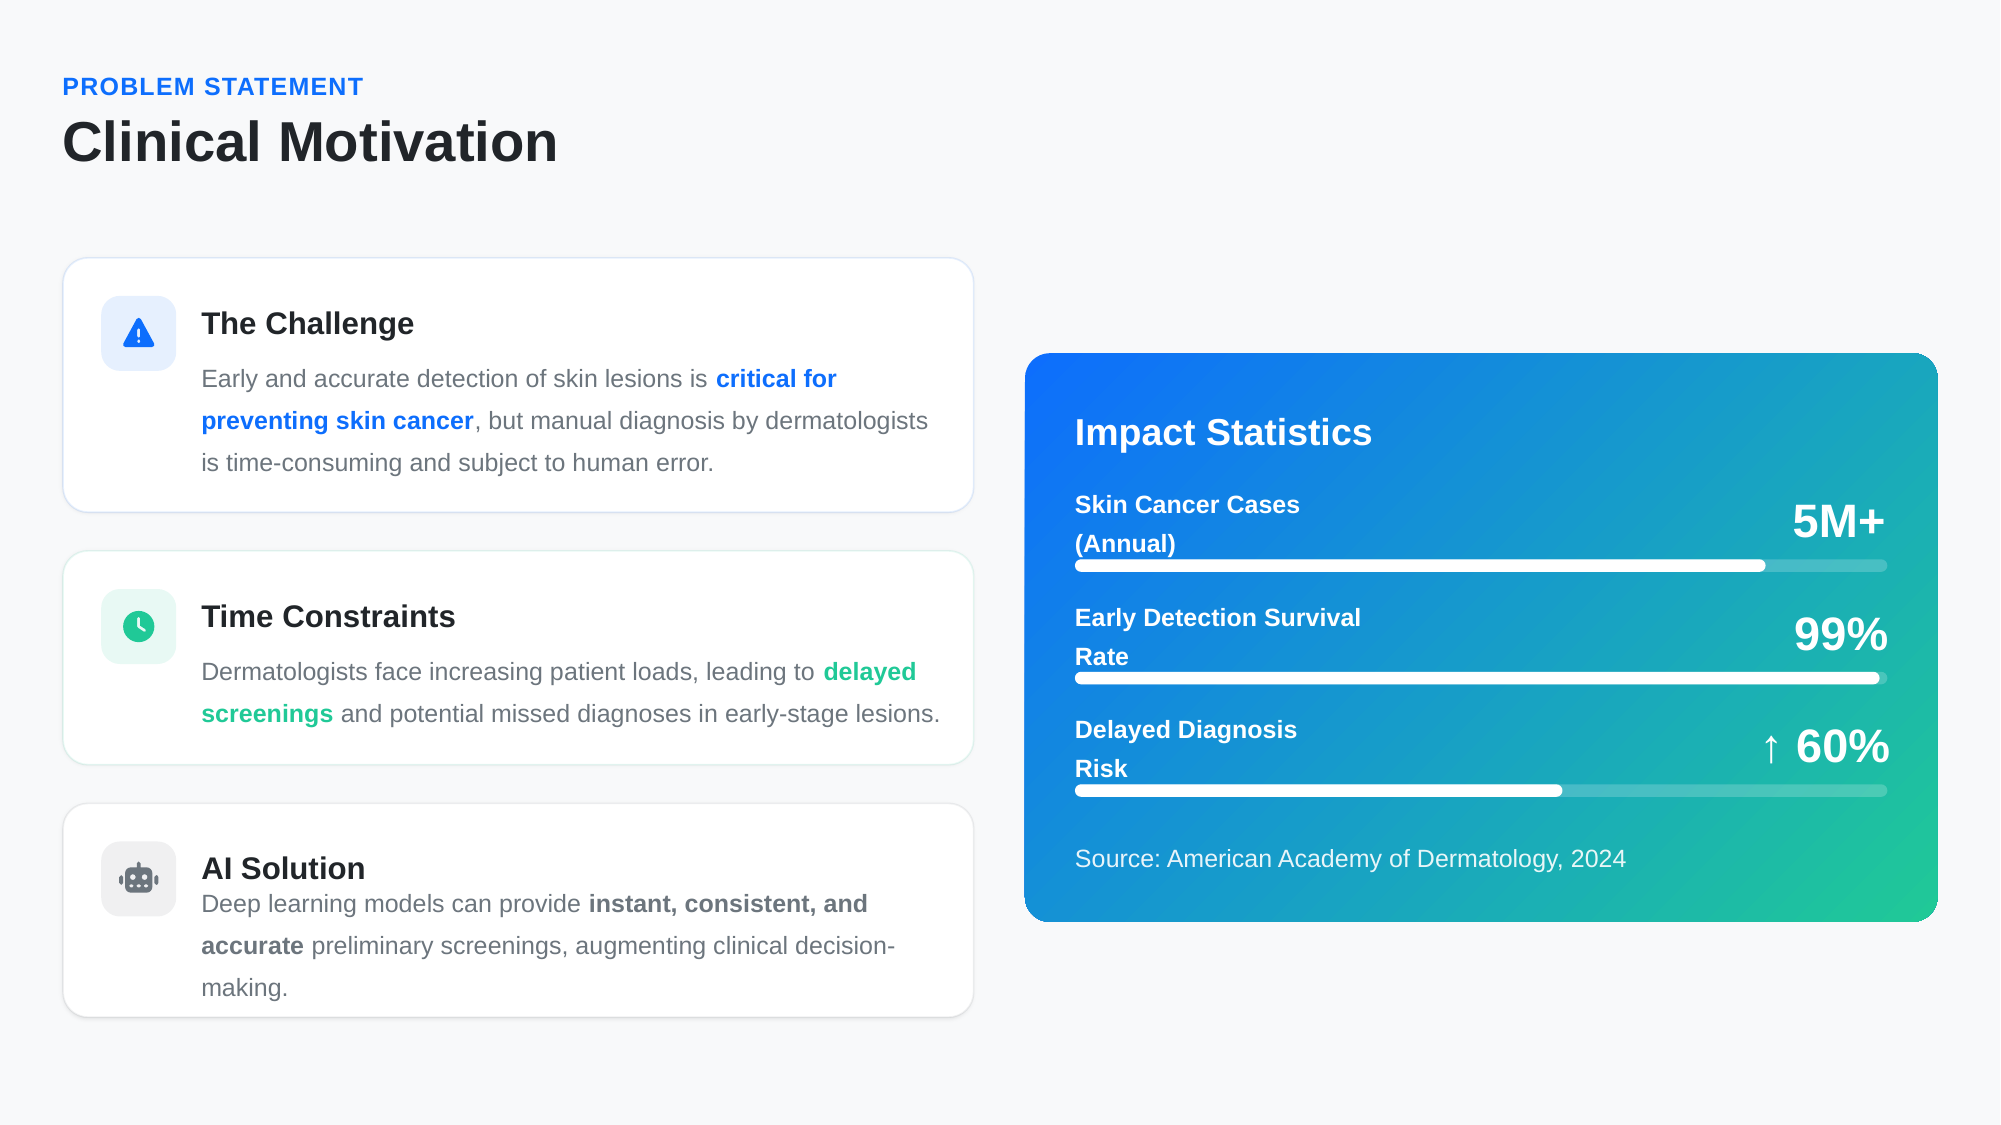

PROBLEM STATEMENT
Clinical Motivation

The Challenge

Early and accurate detection of skin lesions is critical for preventing skin cancer, but manual diagnosis by dermatologists is time-consuming and subject to human error.

Impact Statistics
5M+
Skin Cancer Cases (Annual)

Time Constraints
99%

Early Detection Survival Rate
Dermatologists face increasing patient loads, leading to delayed screenings and potential missed diagnoses in early-stage lesions.

↑ 60%
Delayed Diagnosis Risk

Source: American Academy of Dermatology, 2024

AI Solution

Deep learning models can provide instant, consistent, and accurate preliminary screenings, augmenting clinical decision-making.